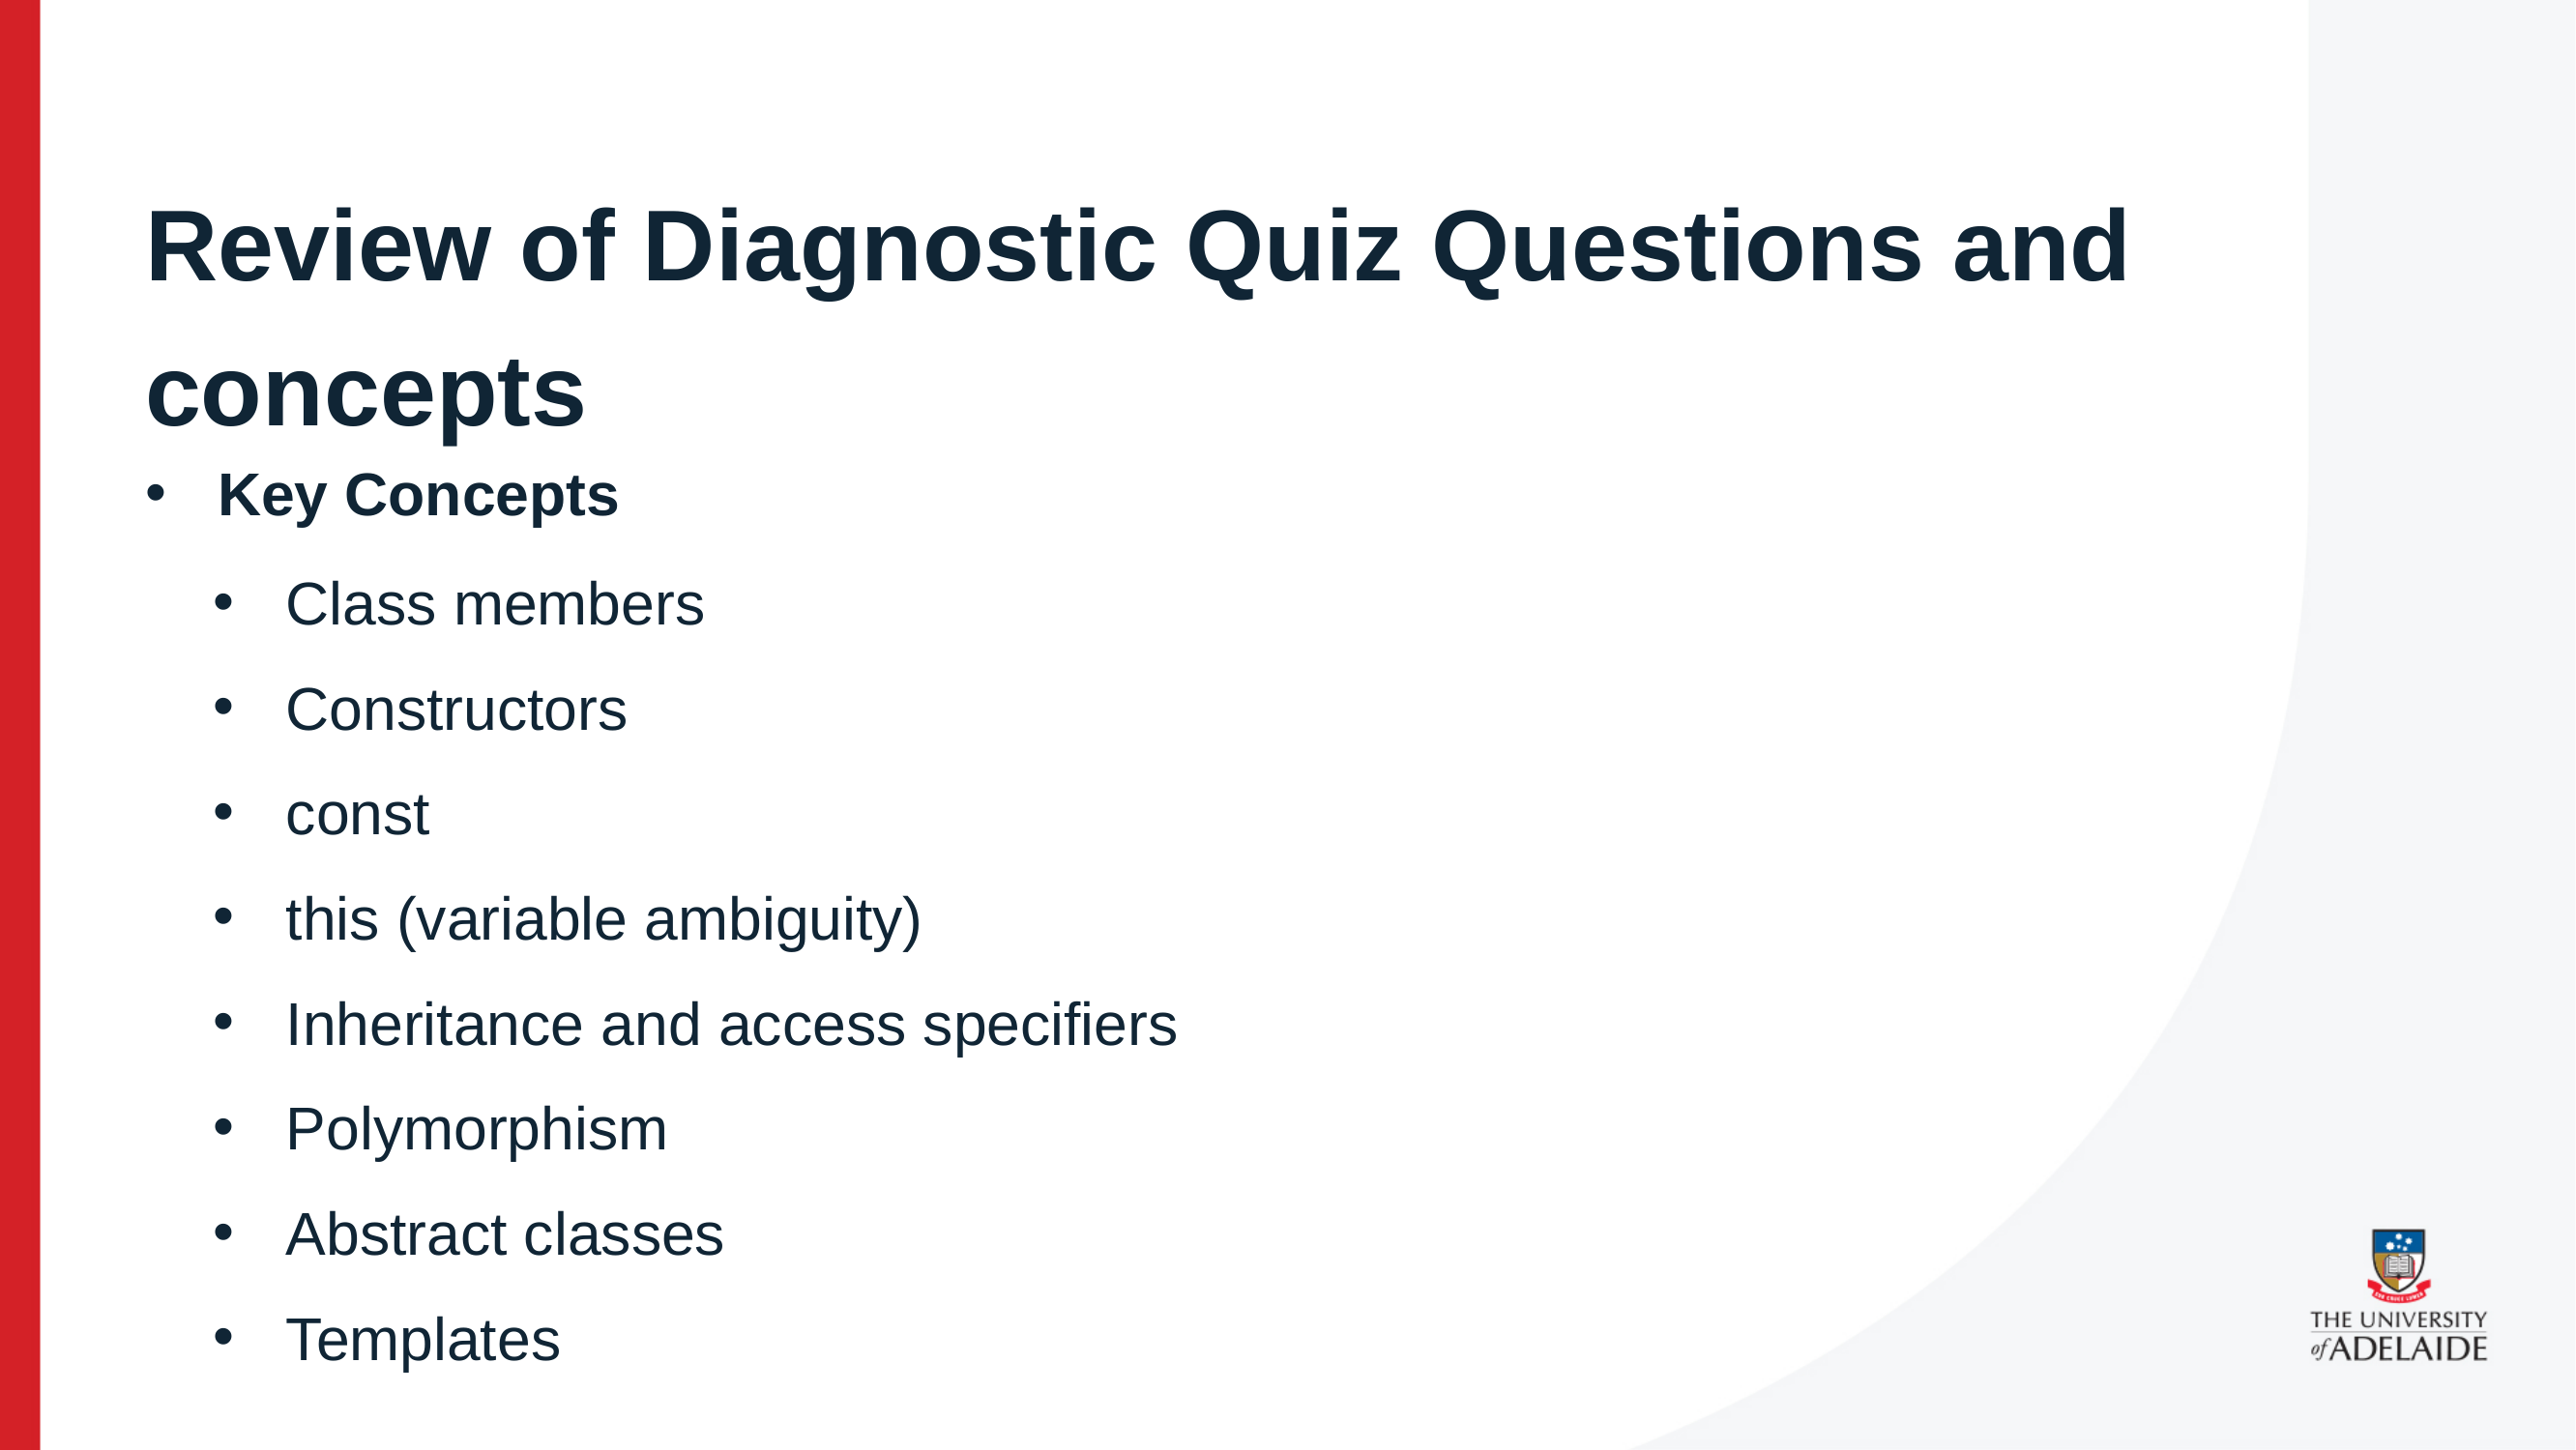

# Review of Diagnostic Quiz Questions and concepts
Key Concepts
Class members
Constructors
const
this (variable ambiguity)
Inheritance and access specifiers
Polymorphism
Abstract classes
Templates